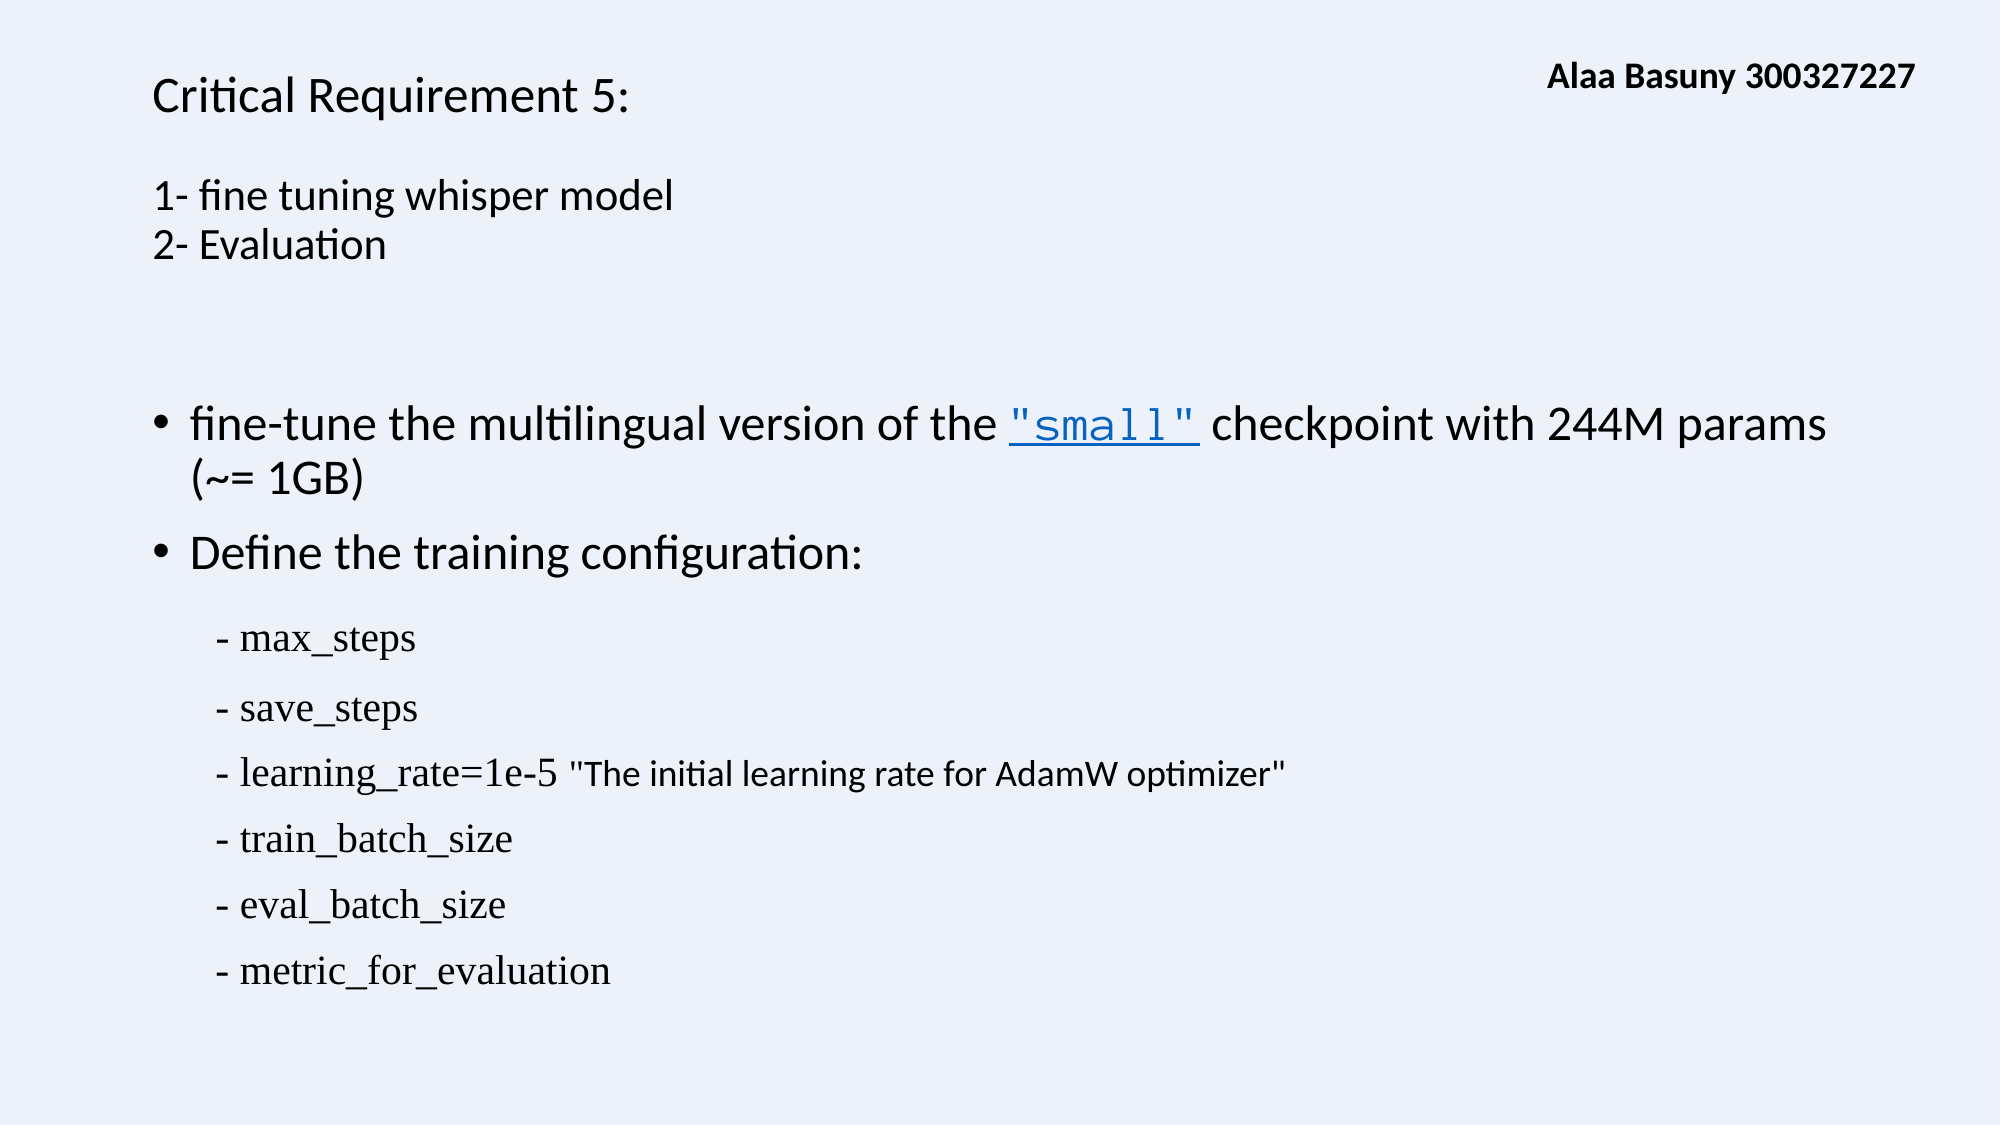

Alaa Basuny 300327227
# Critical Requirement 5: 1- fine tuning whisper model  2- Evaluation

fine-tune the multilingual version of the "small" checkpoint with 244M params (~= 1GB)
Define the training configuration:
     - max_steps
      - save_steps
      - learning_rate=1e-5 "The initial learning rate for AdamW optimizer"
      - train_batch_size
      - eval_batch_size
      - metric_for_evaluation